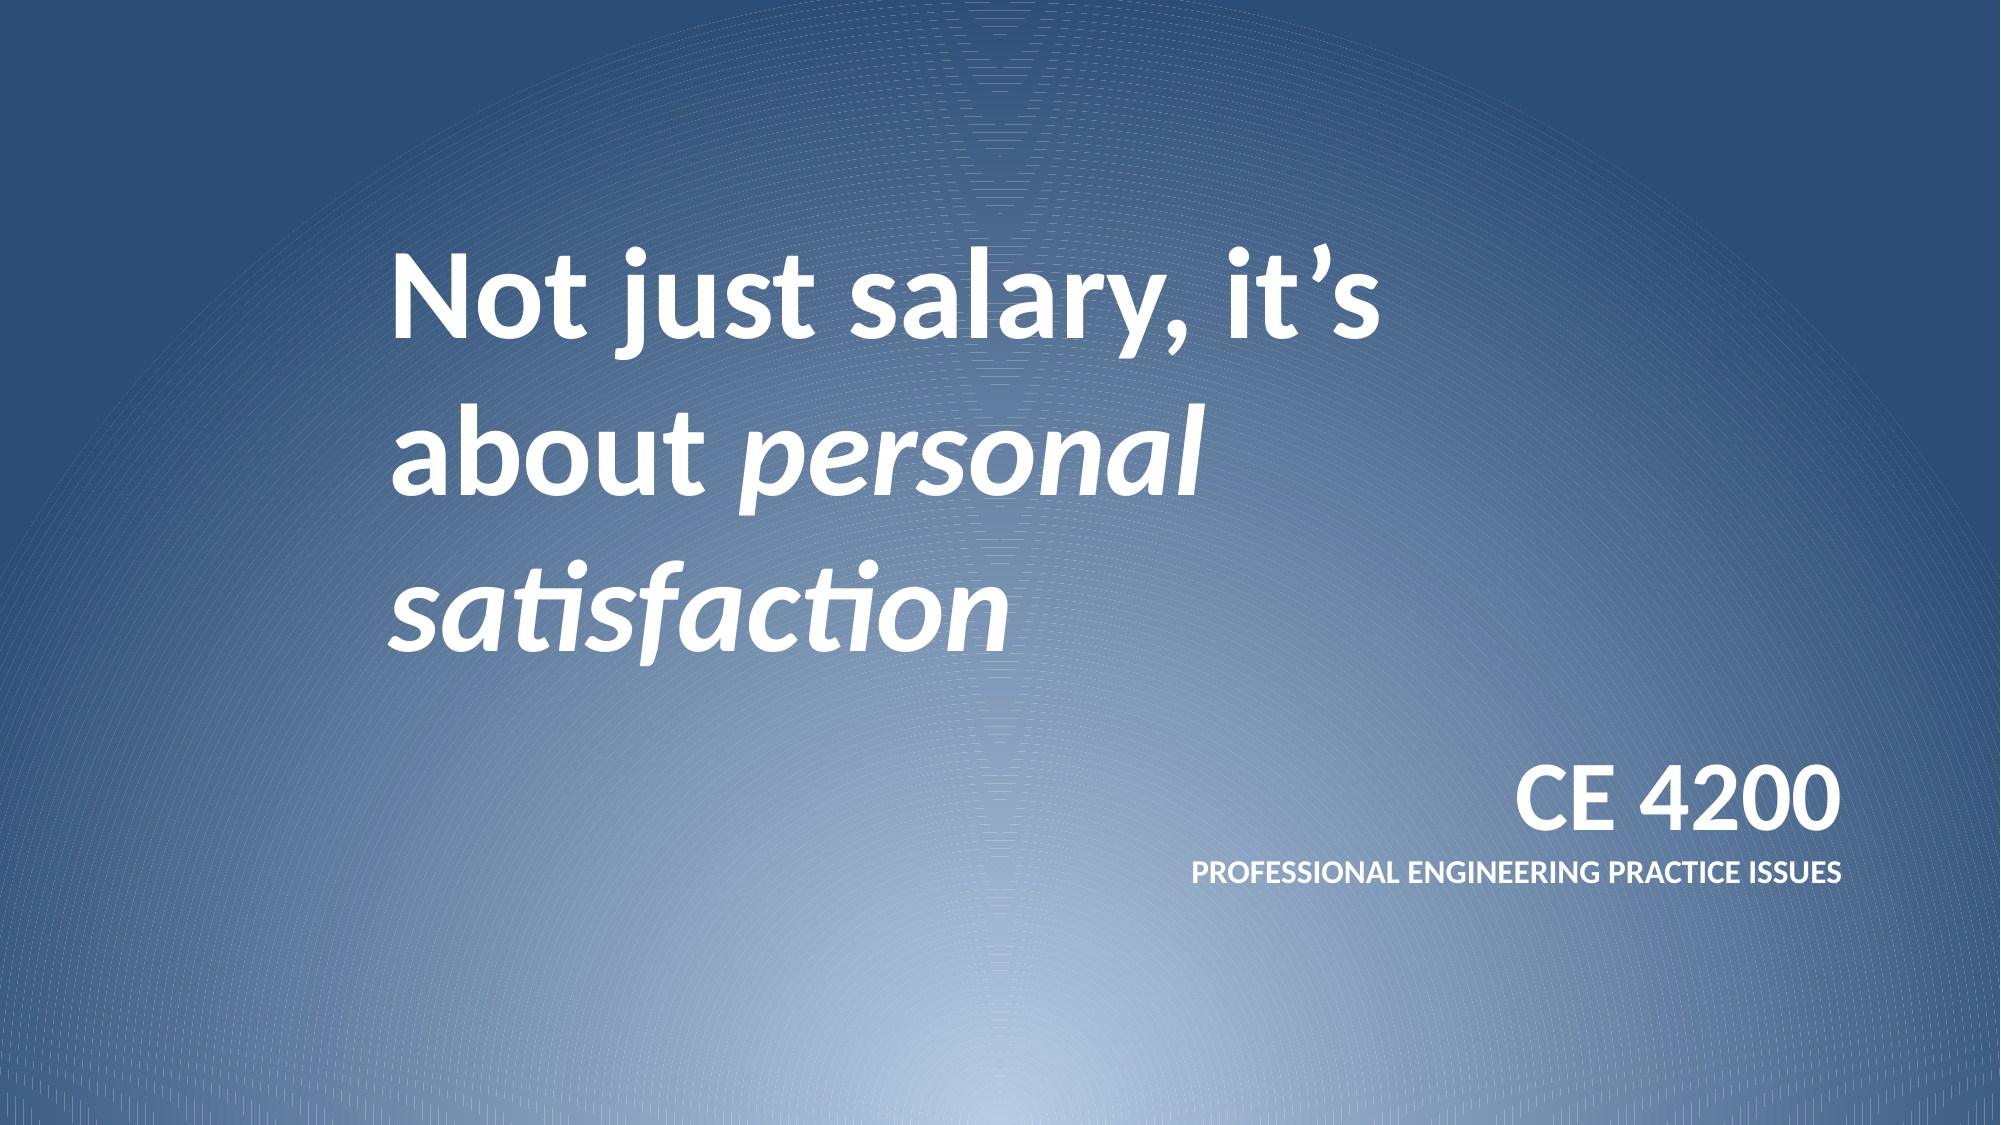

Not just salary, it’s about personal satisfaction
# CE 4200 Professional Engineering Practice Issues